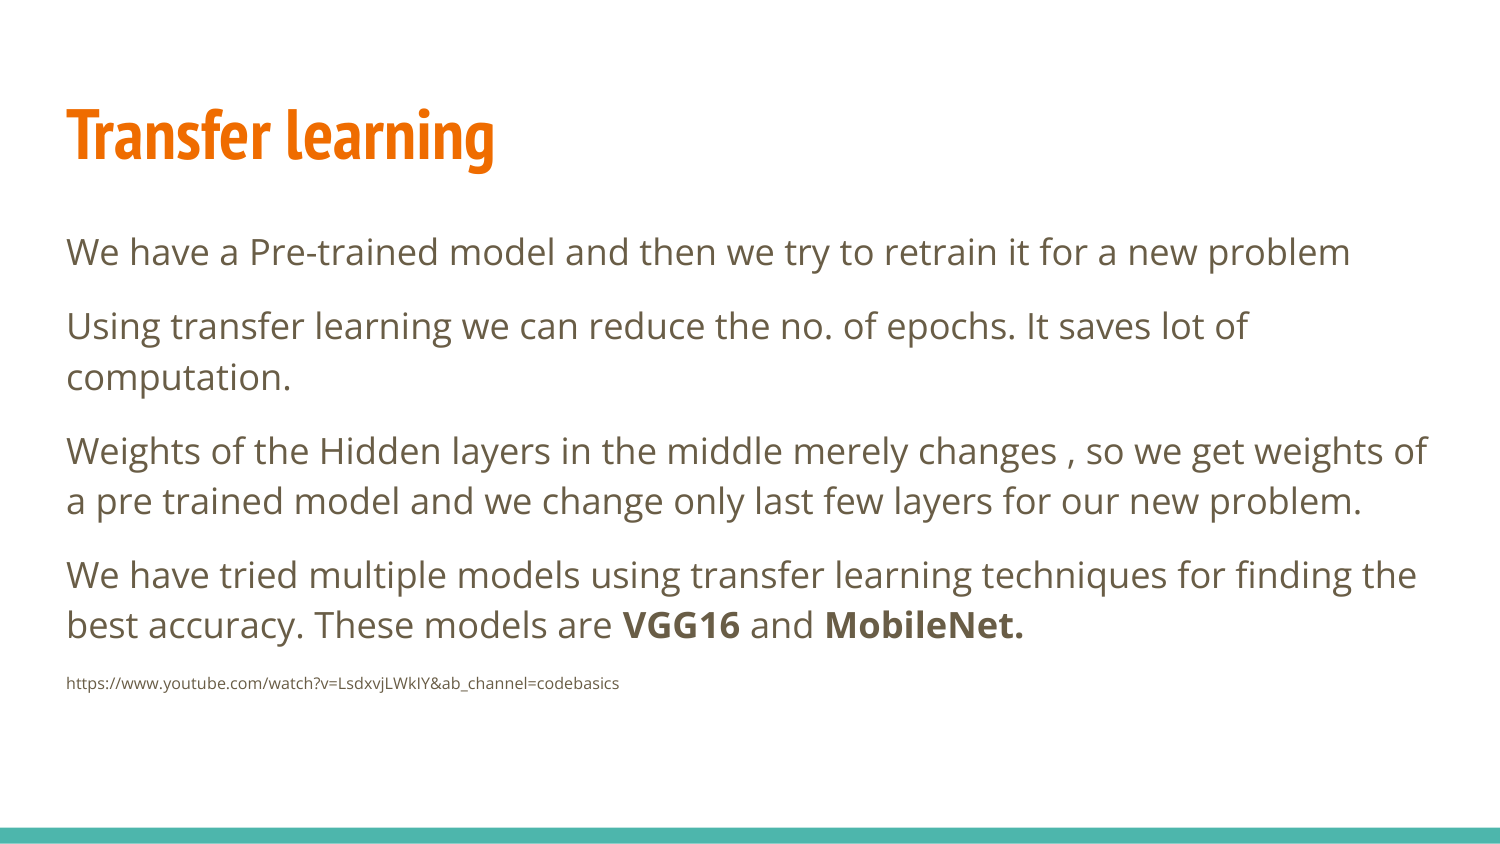

# Transfer learning
We have a Pre-trained model and then we try to retrain it for a new problem
Using transfer learning we can reduce the no. of epochs. It saves lot of computation.
Weights of the Hidden layers in the middle merely changes , so we get weights of a pre trained model and we change only last few layers for our new problem.
We have tried multiple models using transfer learning techniques for finding the best accuracy. These models are VGG16 and MobileNet.
https://www.youtube.com/watch?v=LsdxvjLWkIY&ab_channel=codebasics